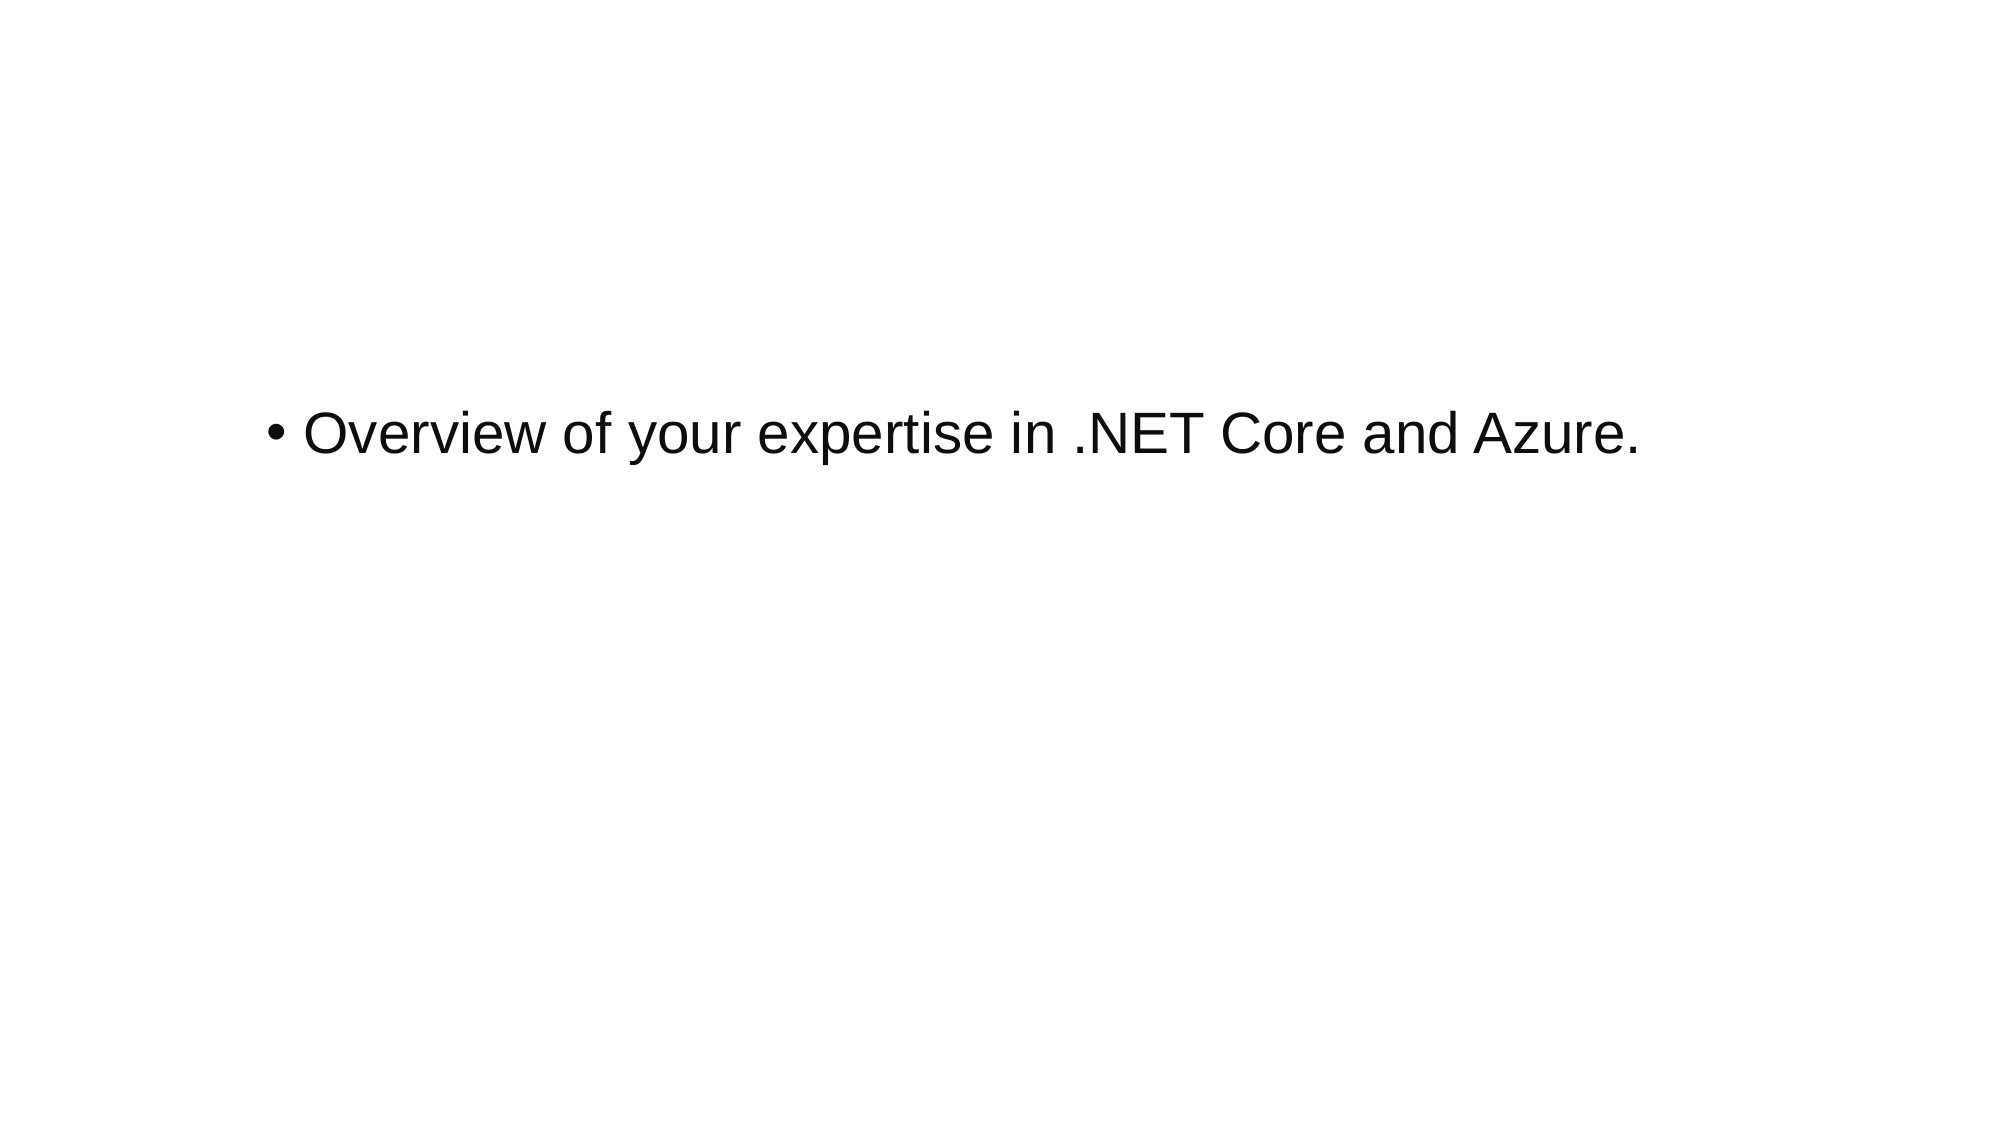

Overview of your expertise in .NET Core and Azure.